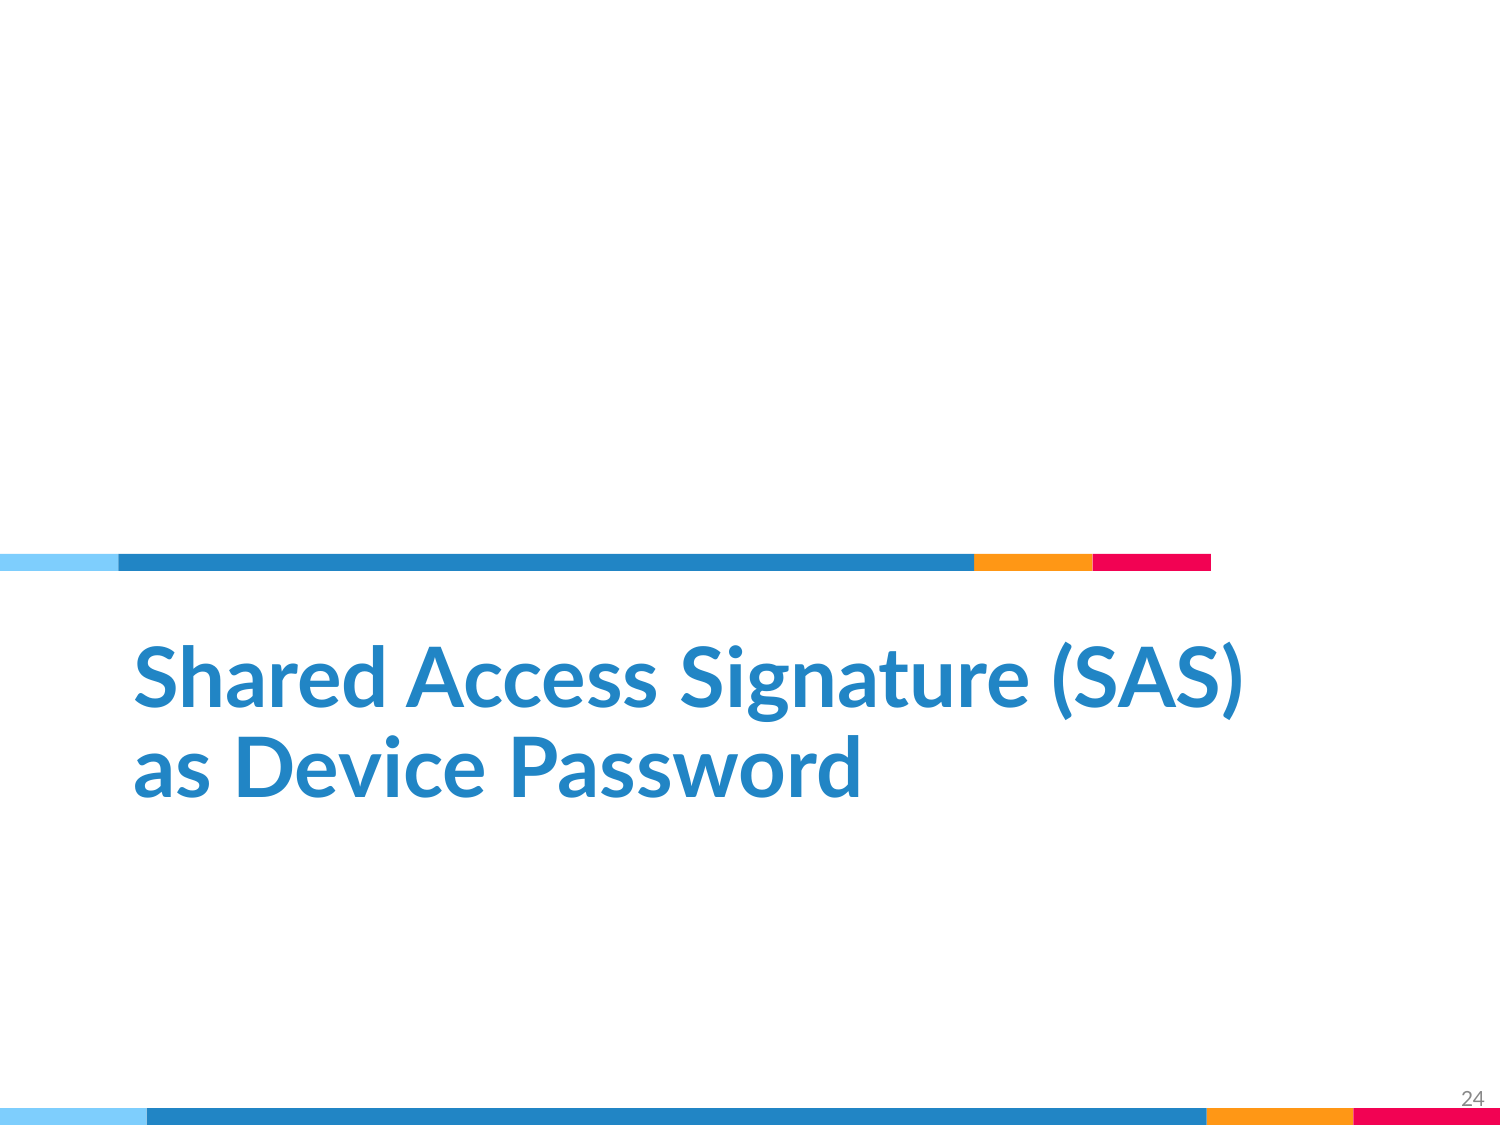

# Shared Access Signature (SAS) as Device Password
24